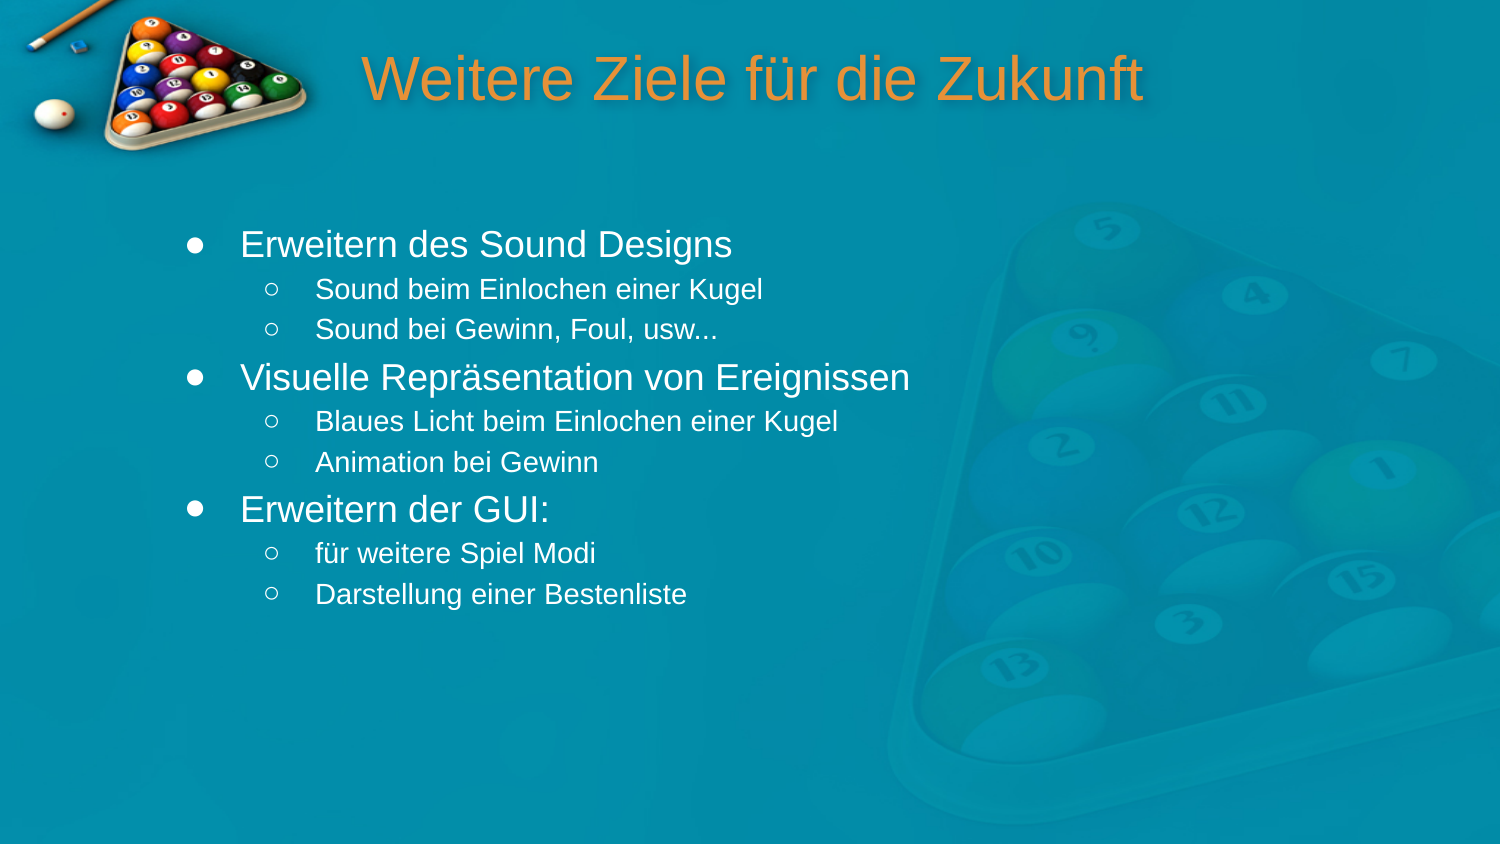

# Weitere Ziele für die Zukunft
Erweitern des Sound Designs
Sound beim Einlochen einer Kugel
Sound bei Gewinn, Foul, usw...
Visuelle Repräsentation von Ereignissen
Blaues Licht beim Einlochen einer Kugel
Animation bei Gewinn
Erweitern der GUI:
für weitere Spiel Modi
Darstellung einer Bestenliste